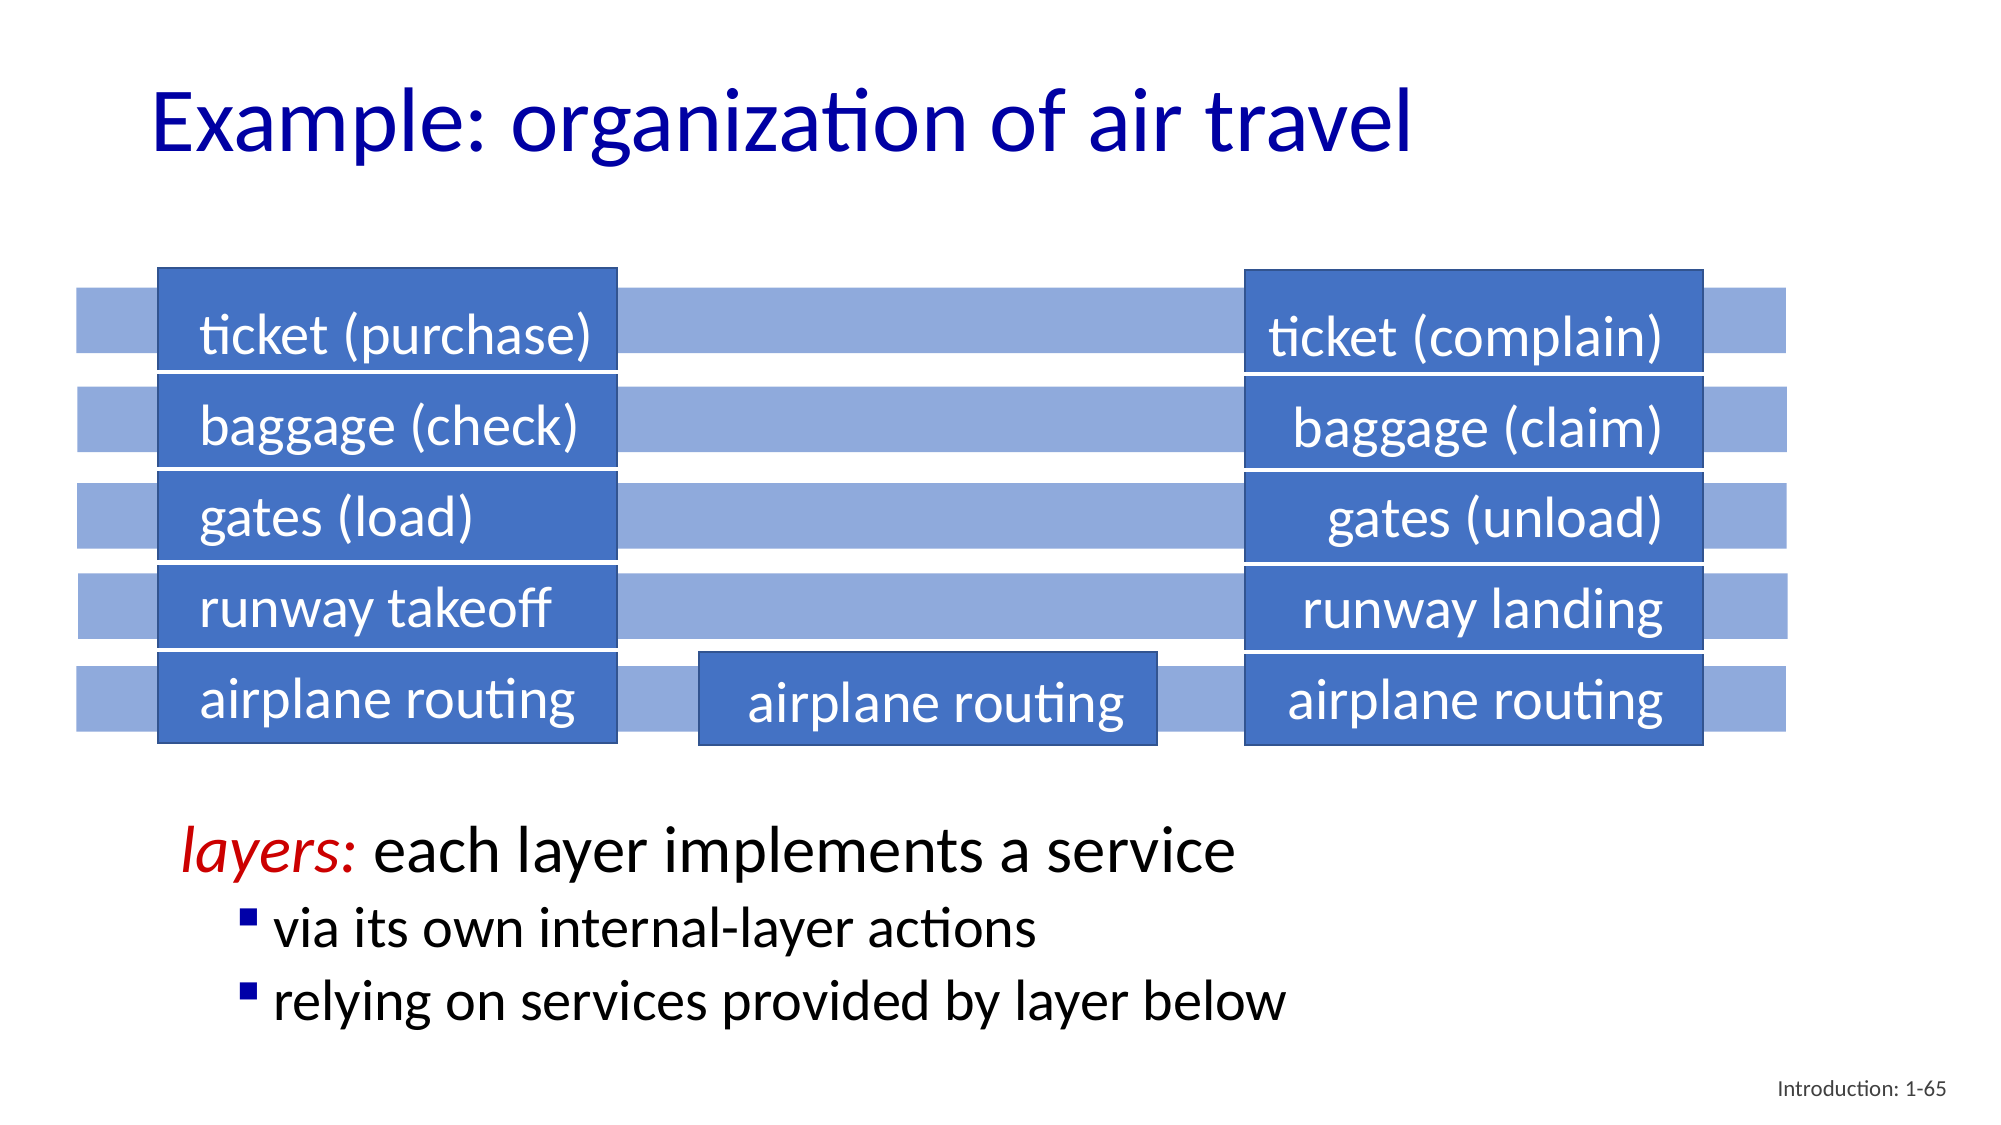

# Example: organization of air travel

ticket (purchase)
baggage (check)
gates (load)
runway takeoff
airplane routing
ticket (complain)
baggage (claim)
gates (unload)
runway landing
airplane routing

airplane routing
layers: each layer implements a service
via its own internal-layer actions
relying on services provided by layer below

Introduction: 1-65